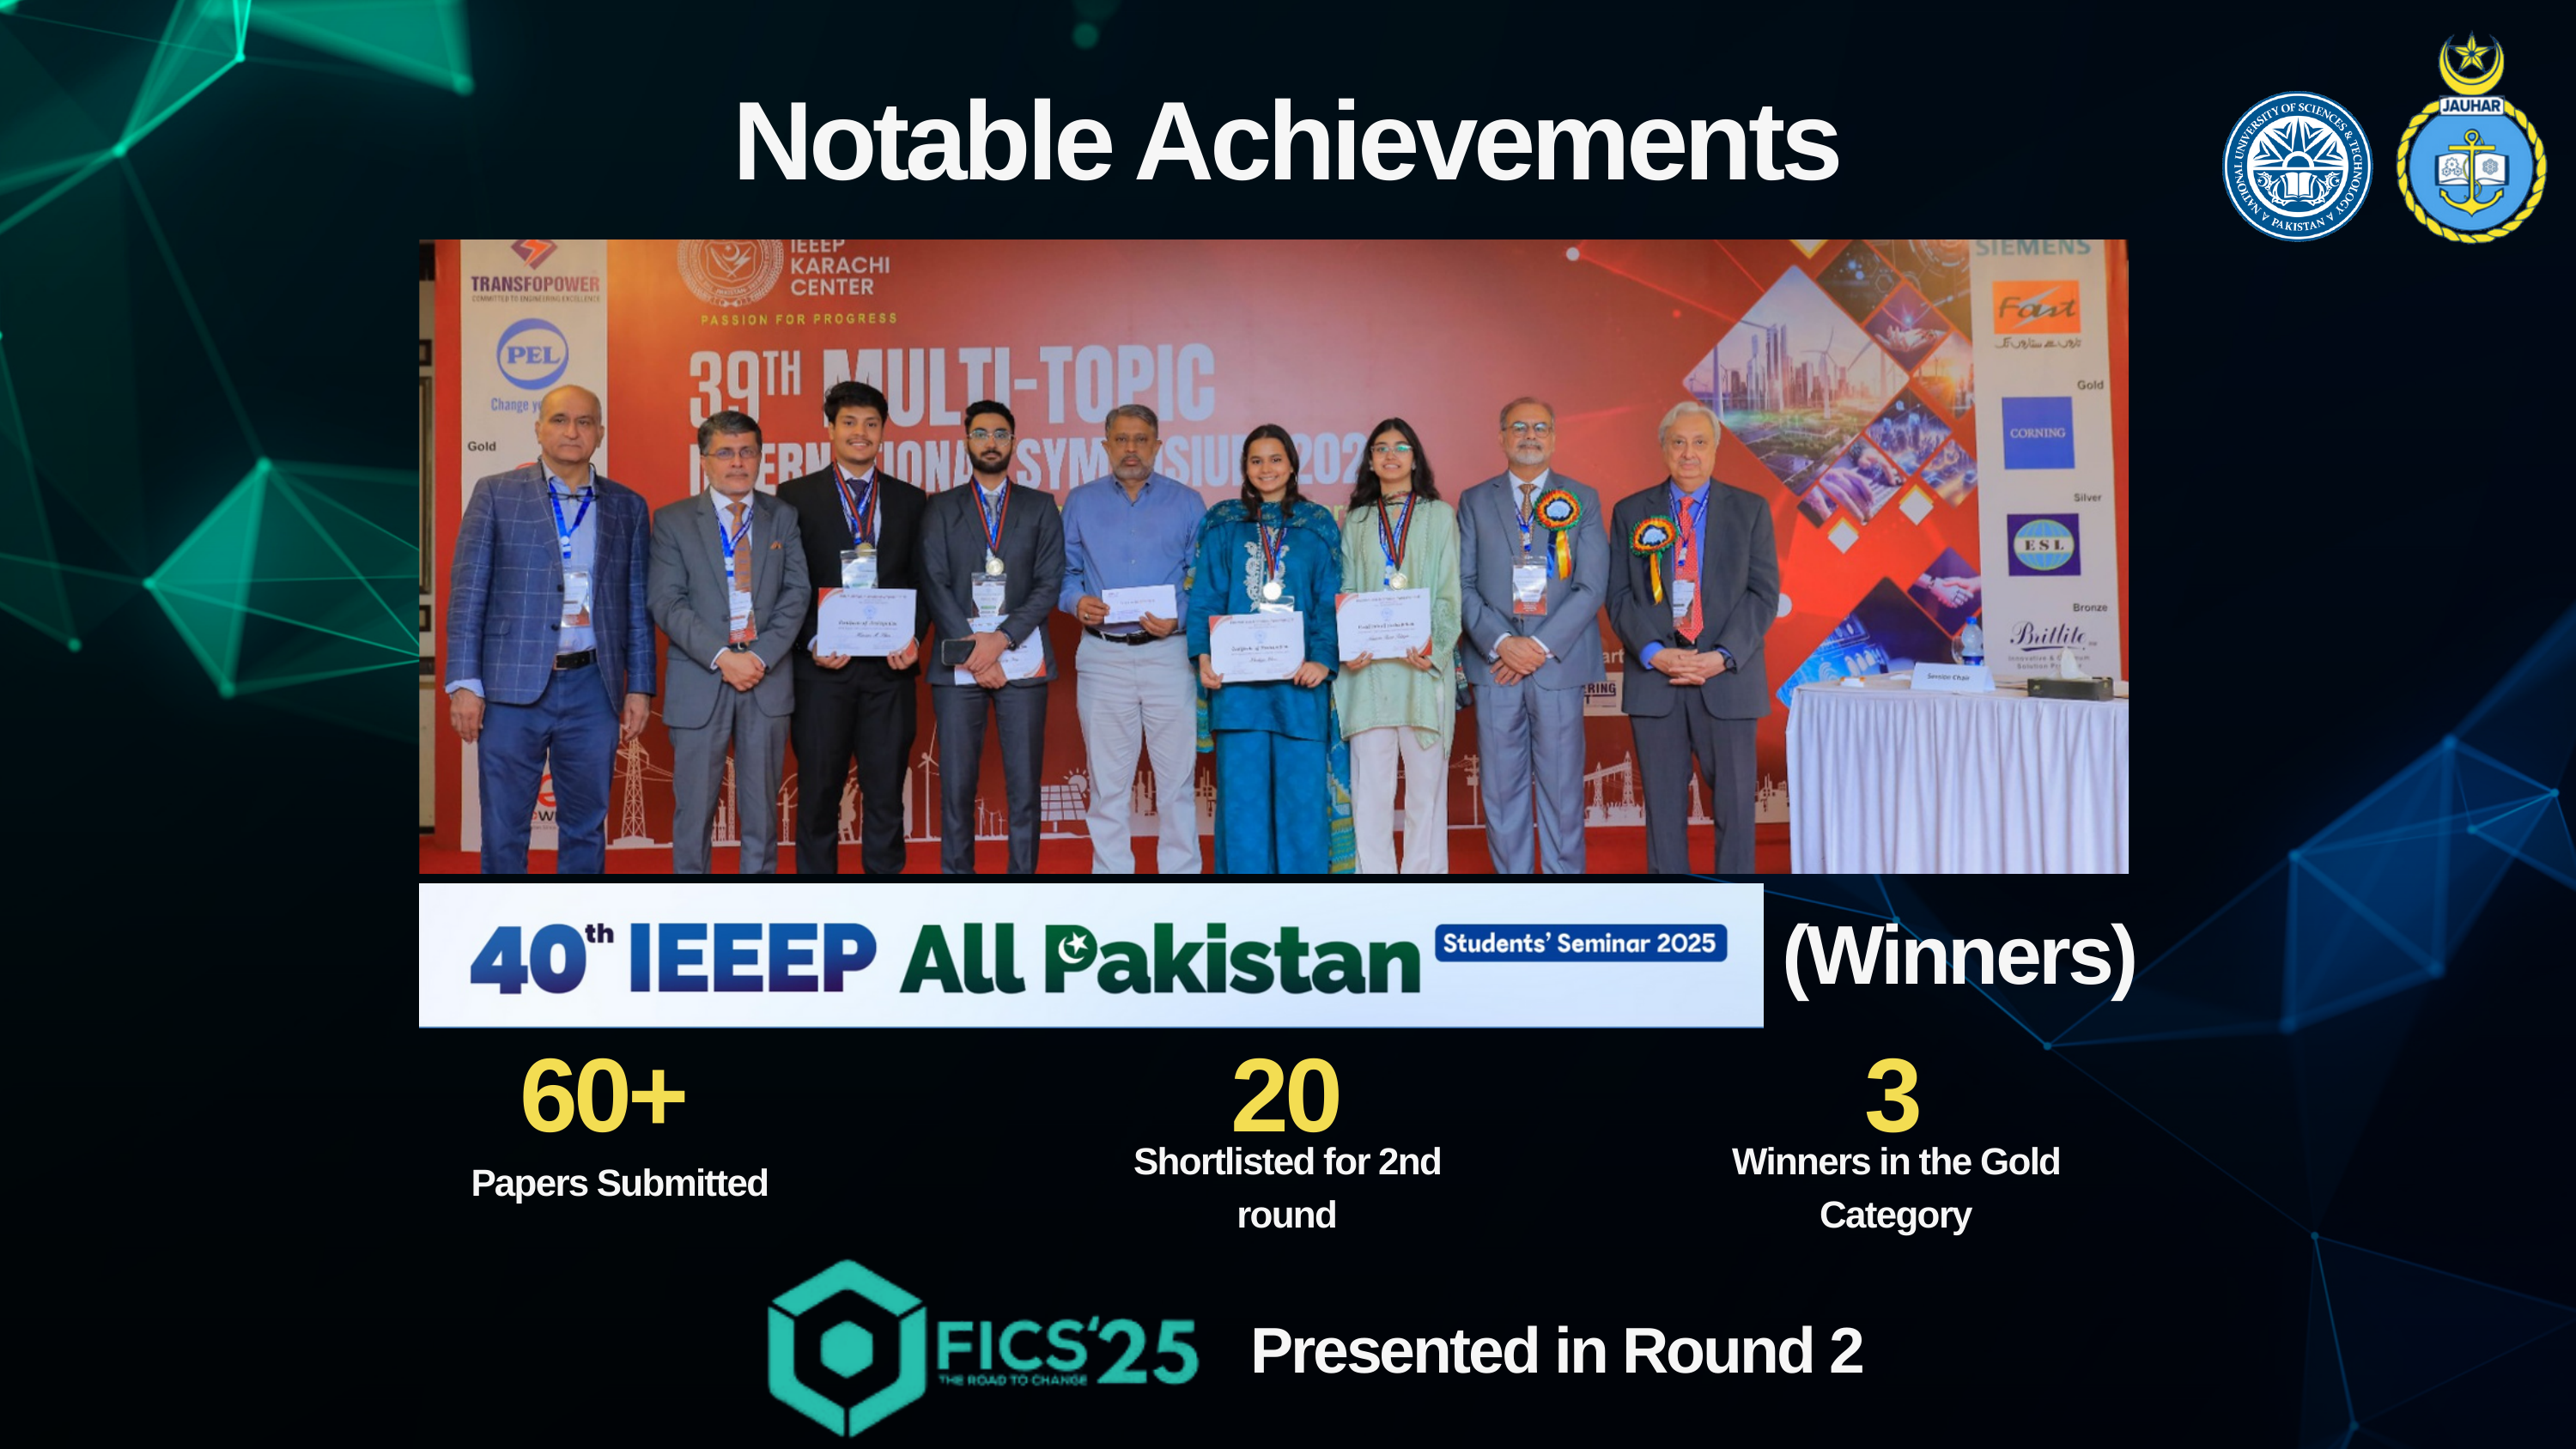

Notable Achievements

(Winners)
60+
20
3
Shortlisted for 2nd round
Winners in the Gold Category
Papers Submitted

Presented in Round 2